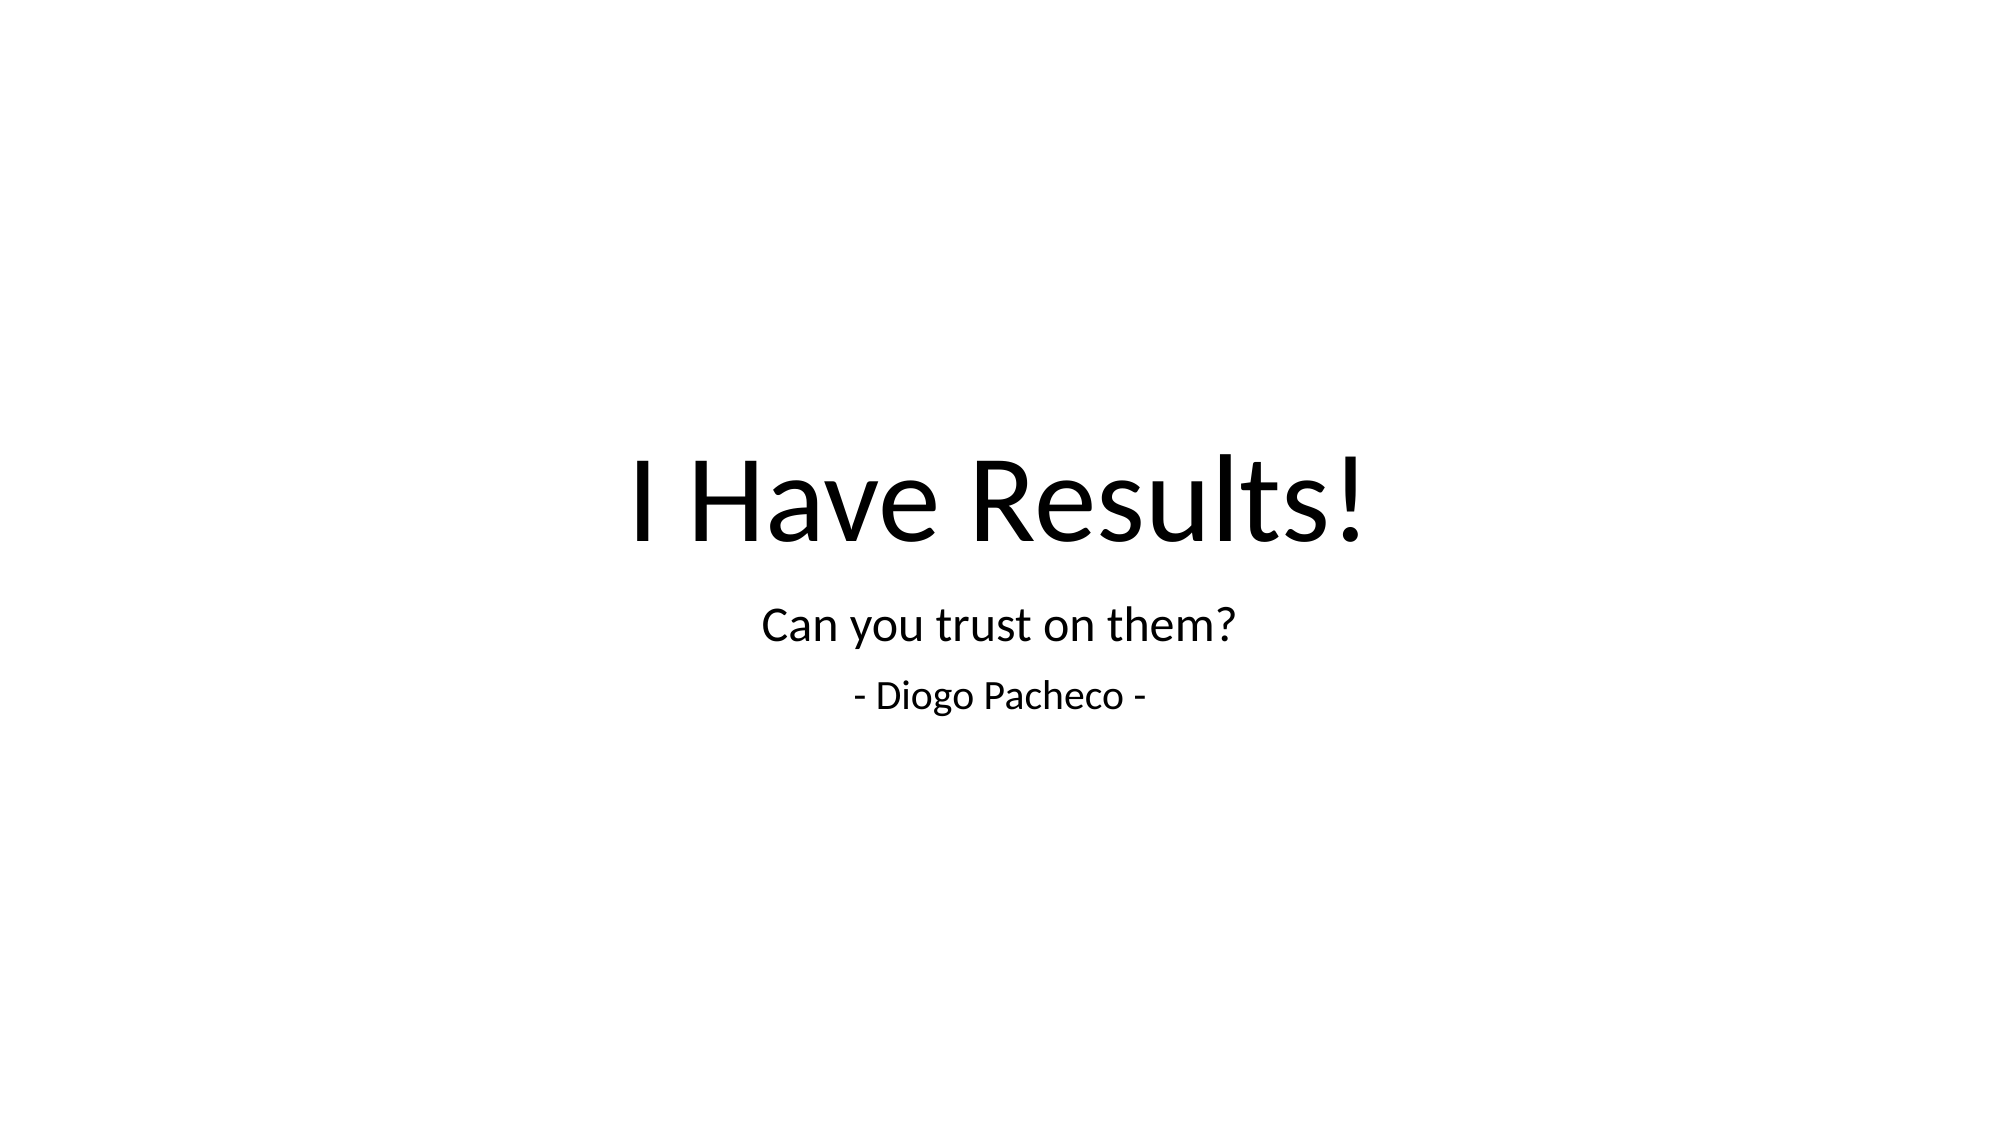

# I Have Results!
Can you trust on them?
- Diogo Pacheco -